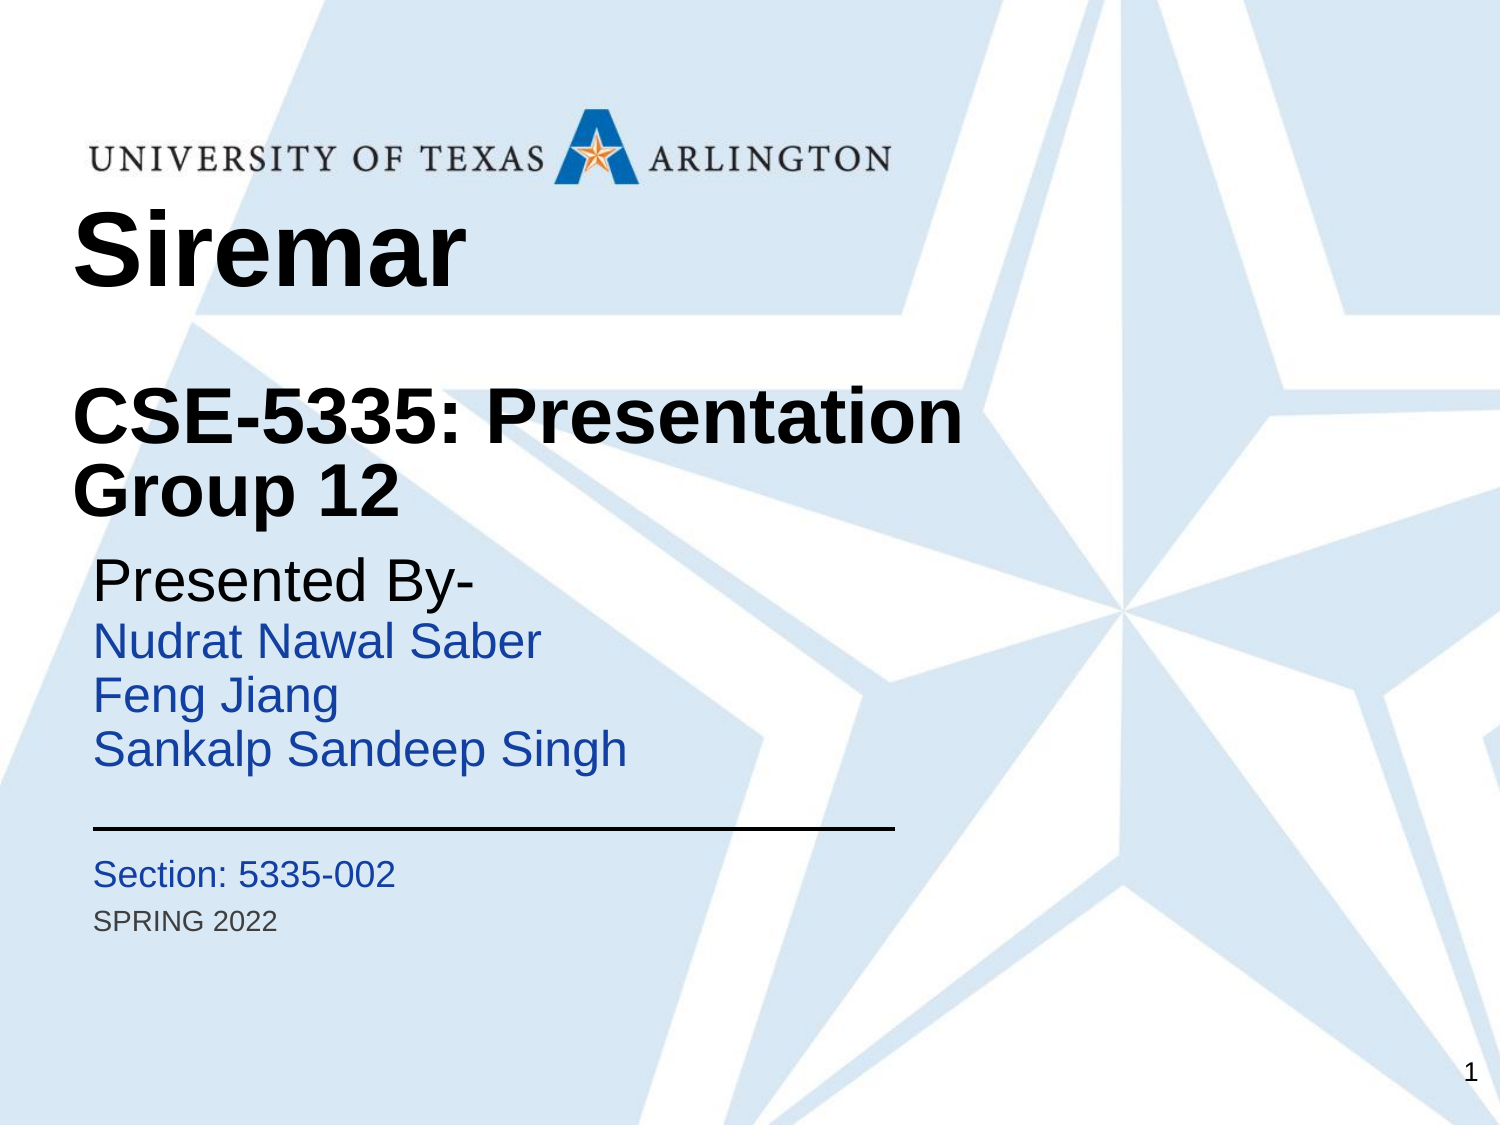

Siremar

CSE-5335: Presentation
Group 12
Presented By-
Nudrat Nawal Saber
Feng Jiang
Sankalp Sandeep Singh
Section: 5335-002

SPRING 2022
1